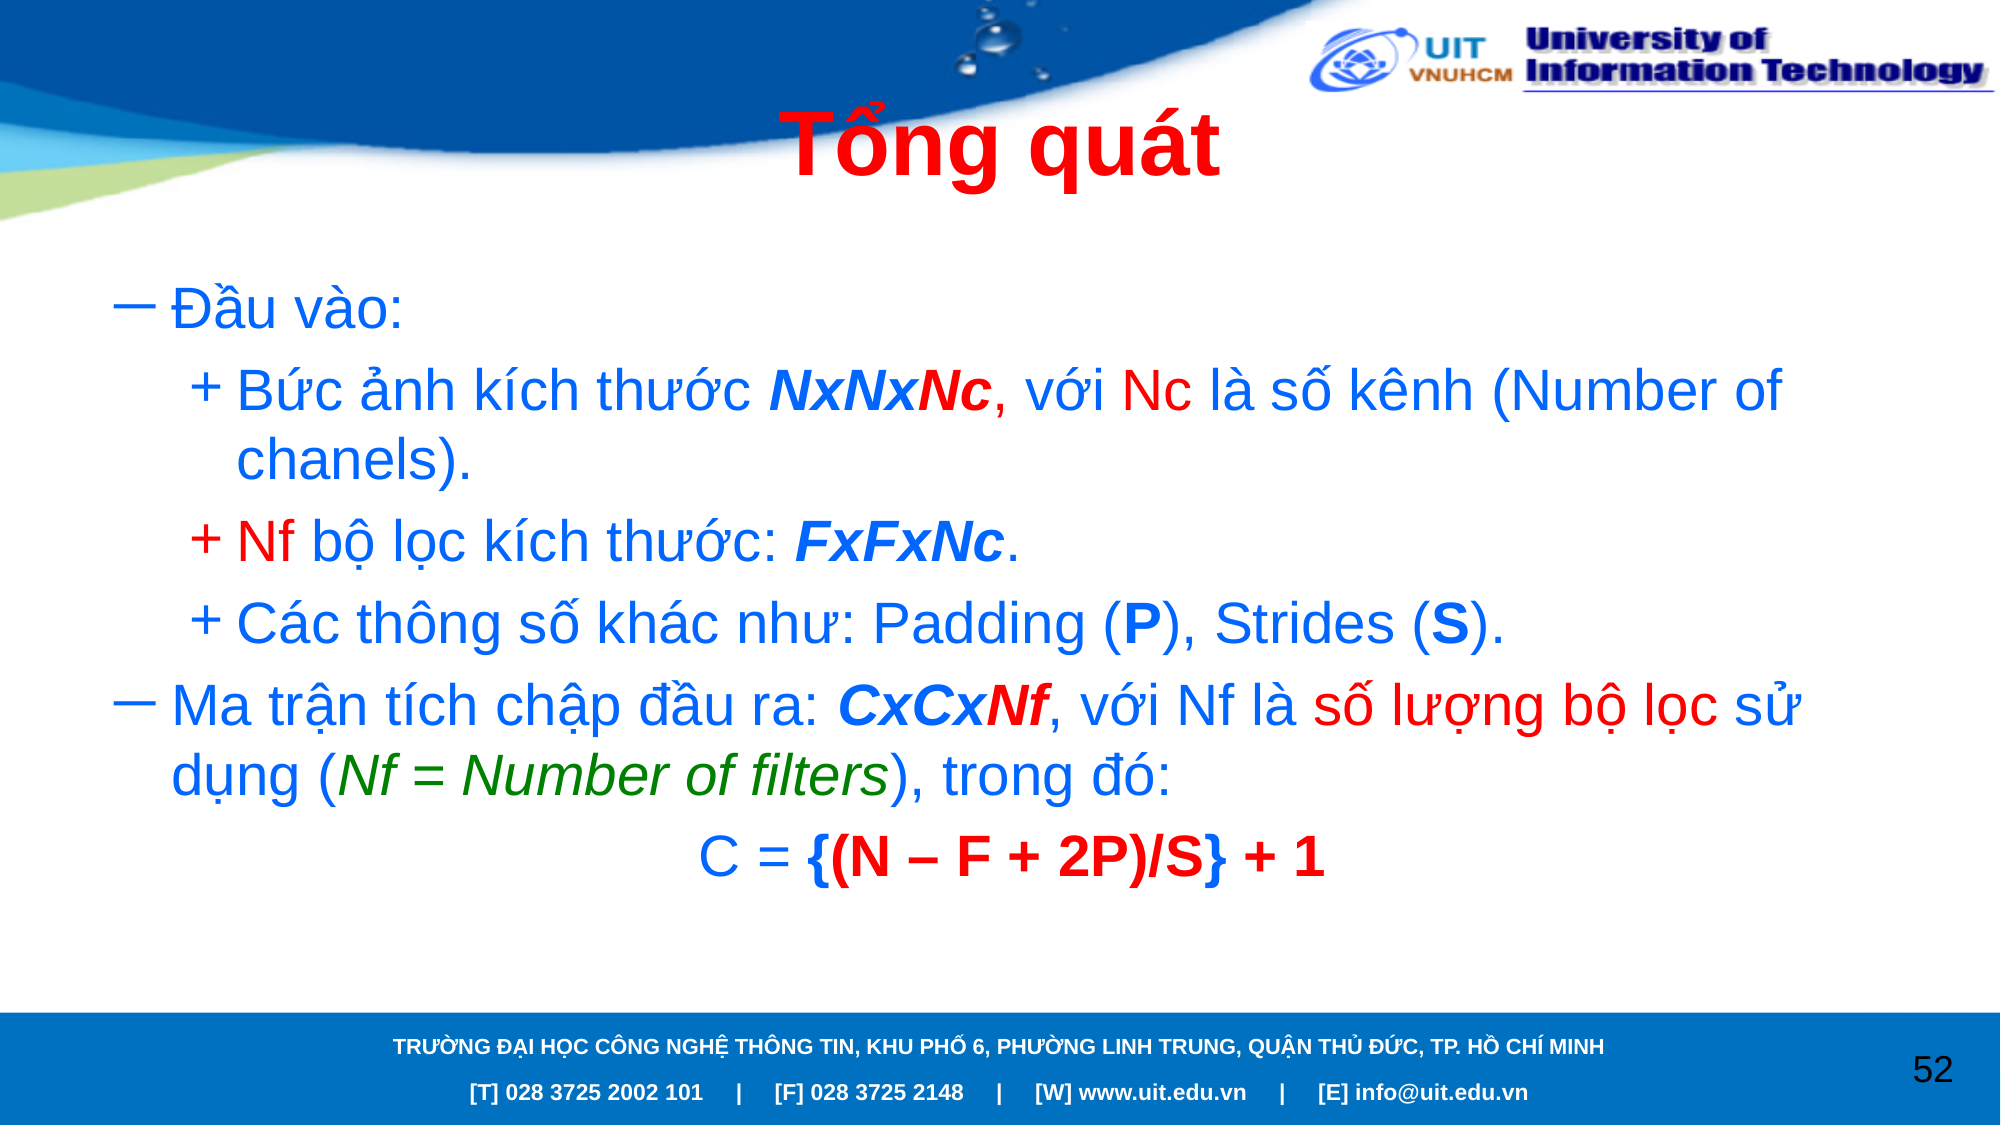

# Tổng quát
Đầu vào:
Bức ảnh kích thước NxNxNc, với Nc là số kênh (Number of chanels).
Nf bộ lọc kích thước: FxFxNc.
Các thông số khác như: Padding (P), Strides (S).
Ma trận tích chập đầu ra: CxCxNf, với Nf là số lượng bộ lọc sử dụng (Nf = Number of filters), trong đó:
C = {(N – F + 2P)/S} + 1